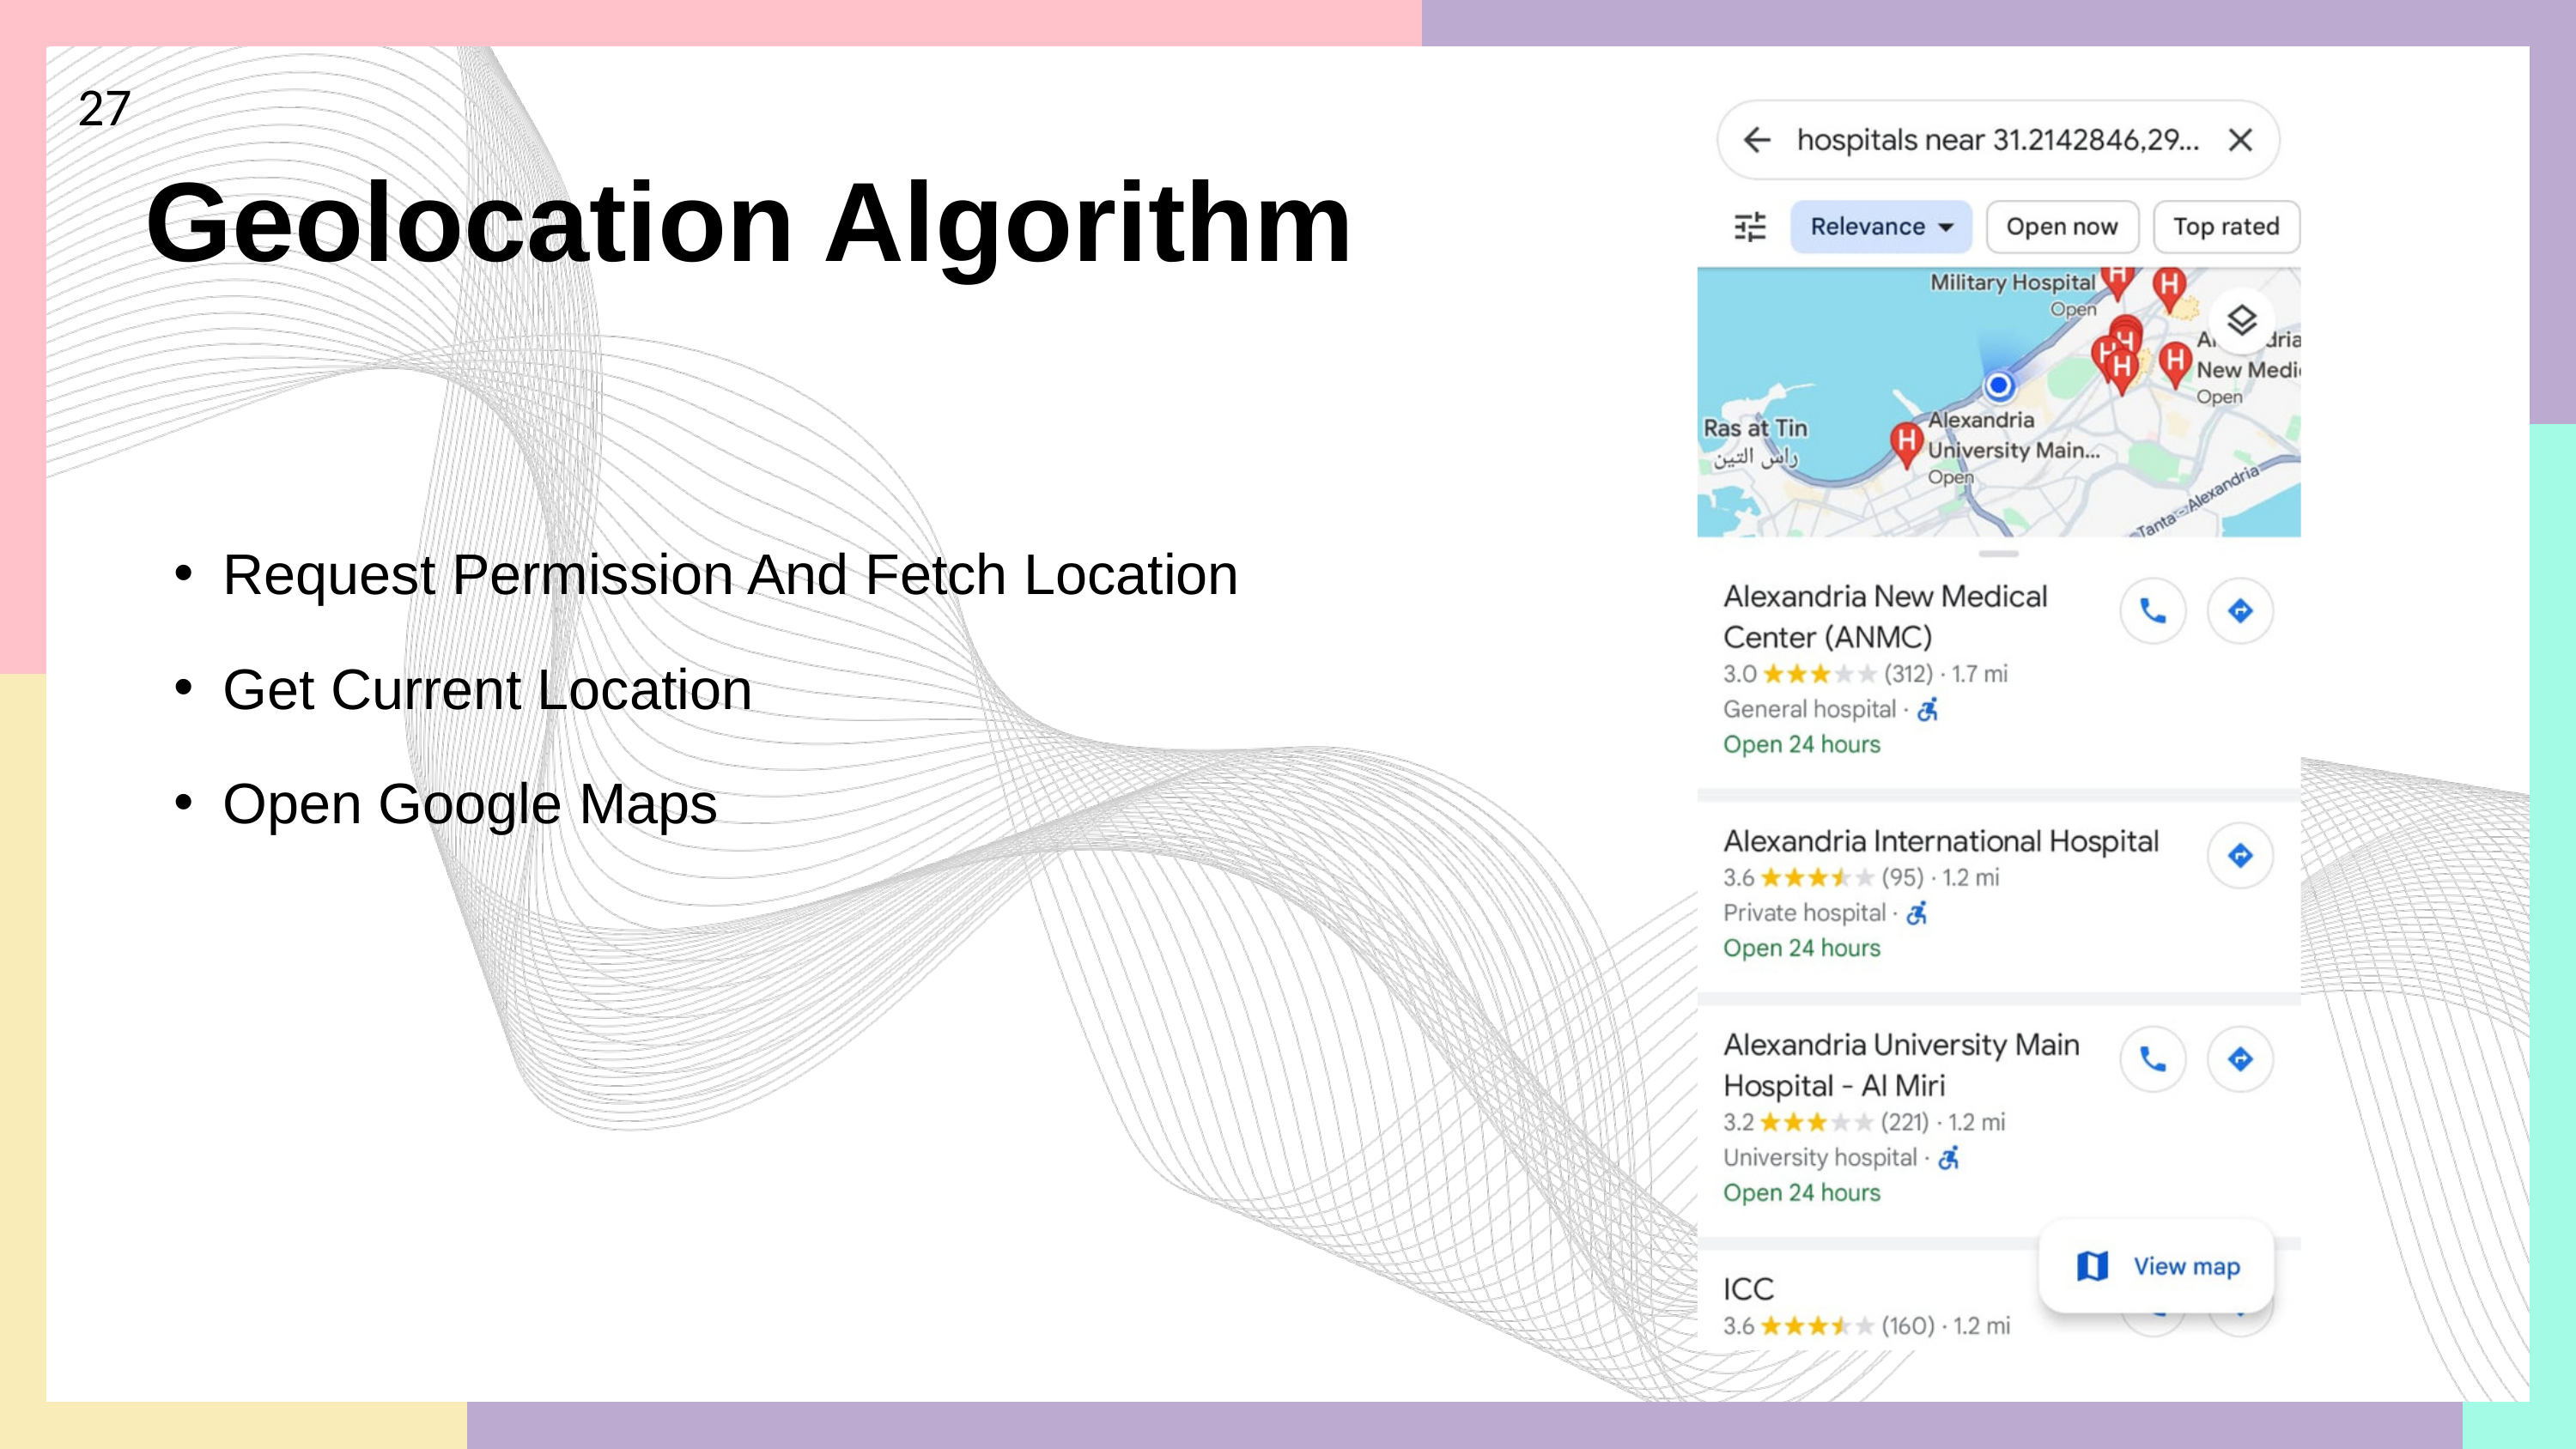

27

Geolocation Algorithm

Request Permission And Fetch Location
Get Current Location
Open Google Maps